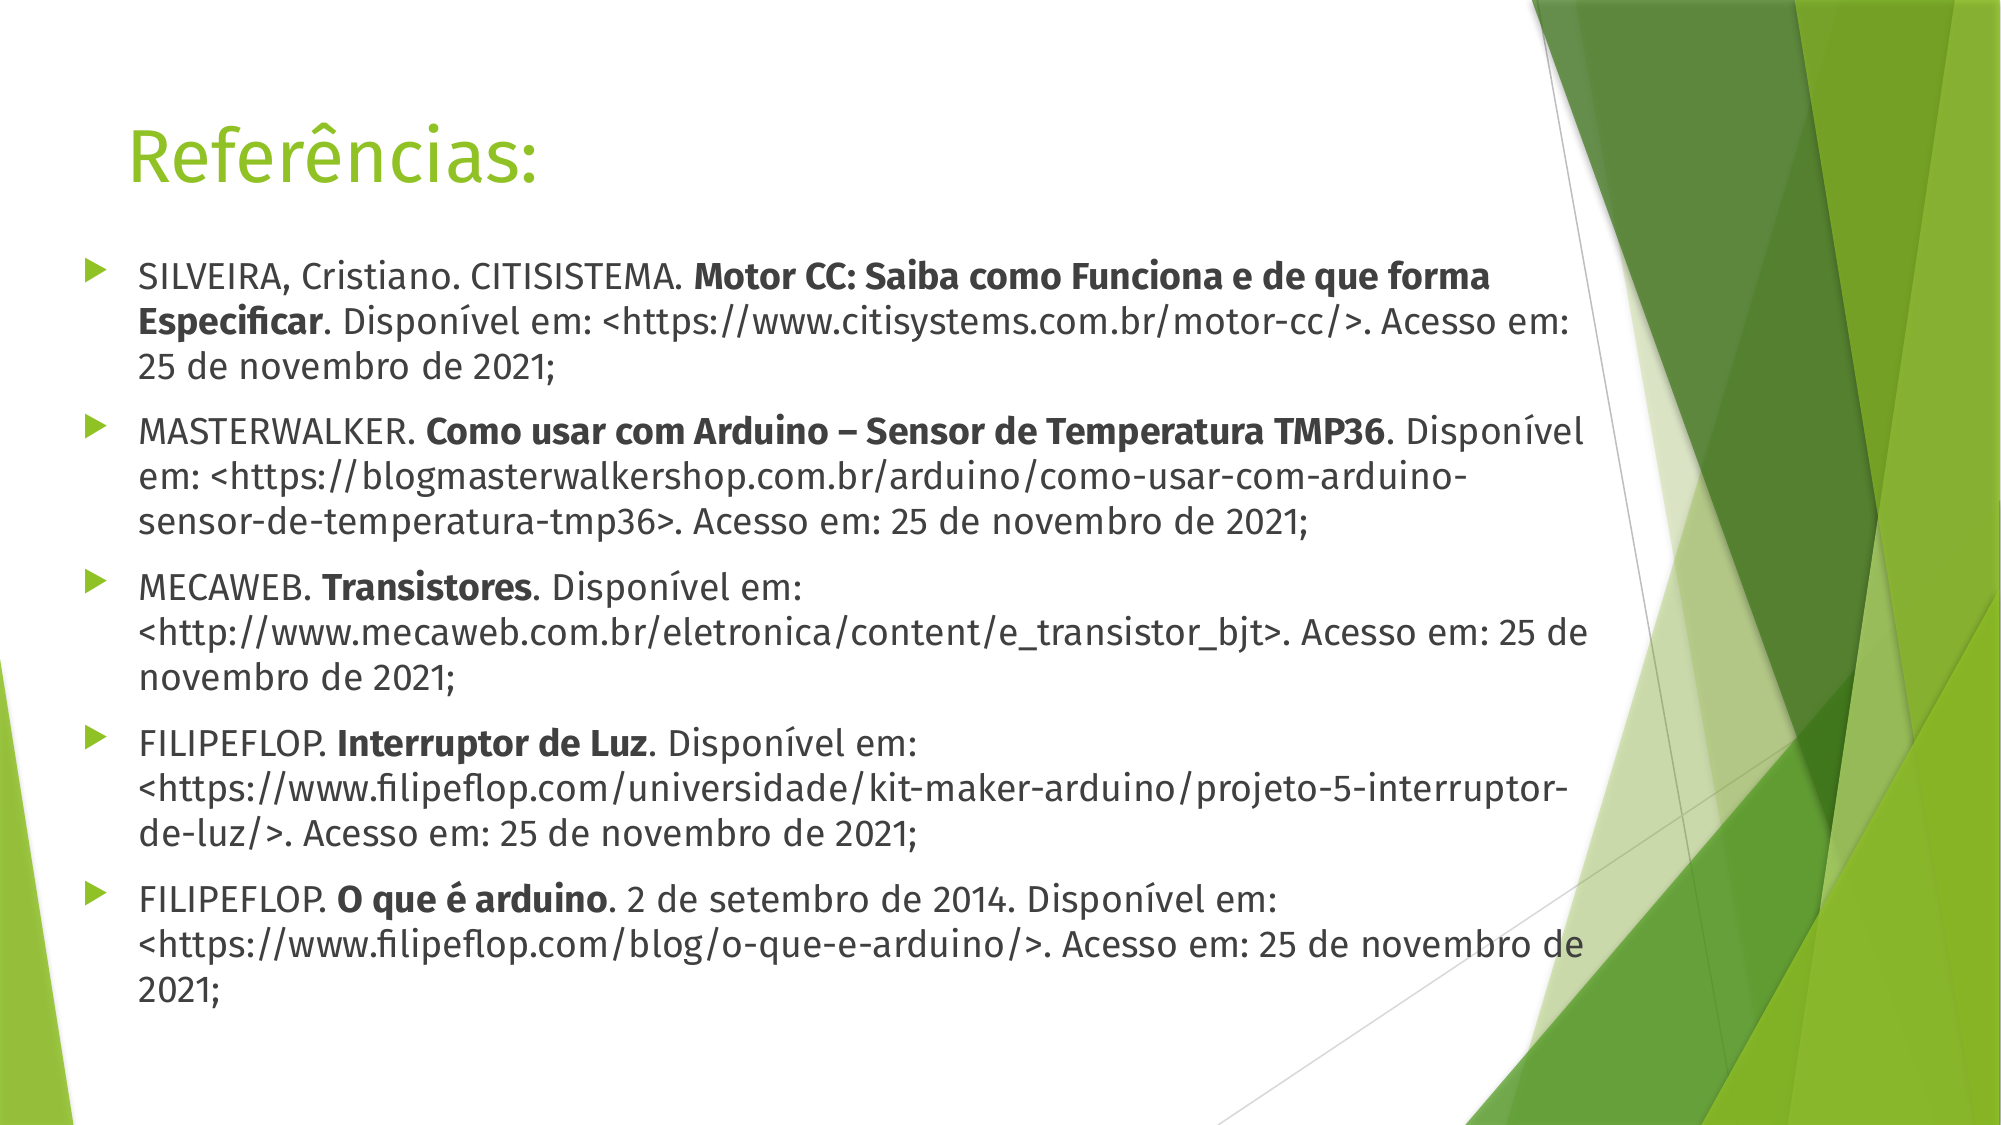

# Referências:
SILVEIRA, Cristiano. CITISISTEMA. Motor CC: Saiba como Funciona e de que forma Especificar. Disponível em: <https://www.citisystems.com.br/motor-cc/>. Acesso em: 25 de novembro de 2021;
MASTERWALKER. Como usar com Arduino – Sensor de Temperatura TMP36. Disponível em: <https://blogmasterwalkershop.com.br/arduino/como-usar-com-arduino-sensor-de-temperatura-tmp36>. Acesso em: 25 de novembro de 2021;
MECAWEB. Transistores. Disponível em: <http://www.mecaweb.com.br/eletronica/content/e_transistor_bjt>. Acesso em: 25 de novembro de 2021;
FILIPEFLOP. Interruptor de Luz. Disponível em: <https://www.filipeflop.com/universidade/kit-maker-arduino/projeto-5-interruptor-de-luz/>. Acesso em: 25 de novembro de 2021;
FILIPEFLOP. O que é arduino. 2 de setembro de 2014. Disponível em: <https://www.filipeflop.com/blog/o-que-e-arduino/>. Acesso em: 25 de novembro de 2021;